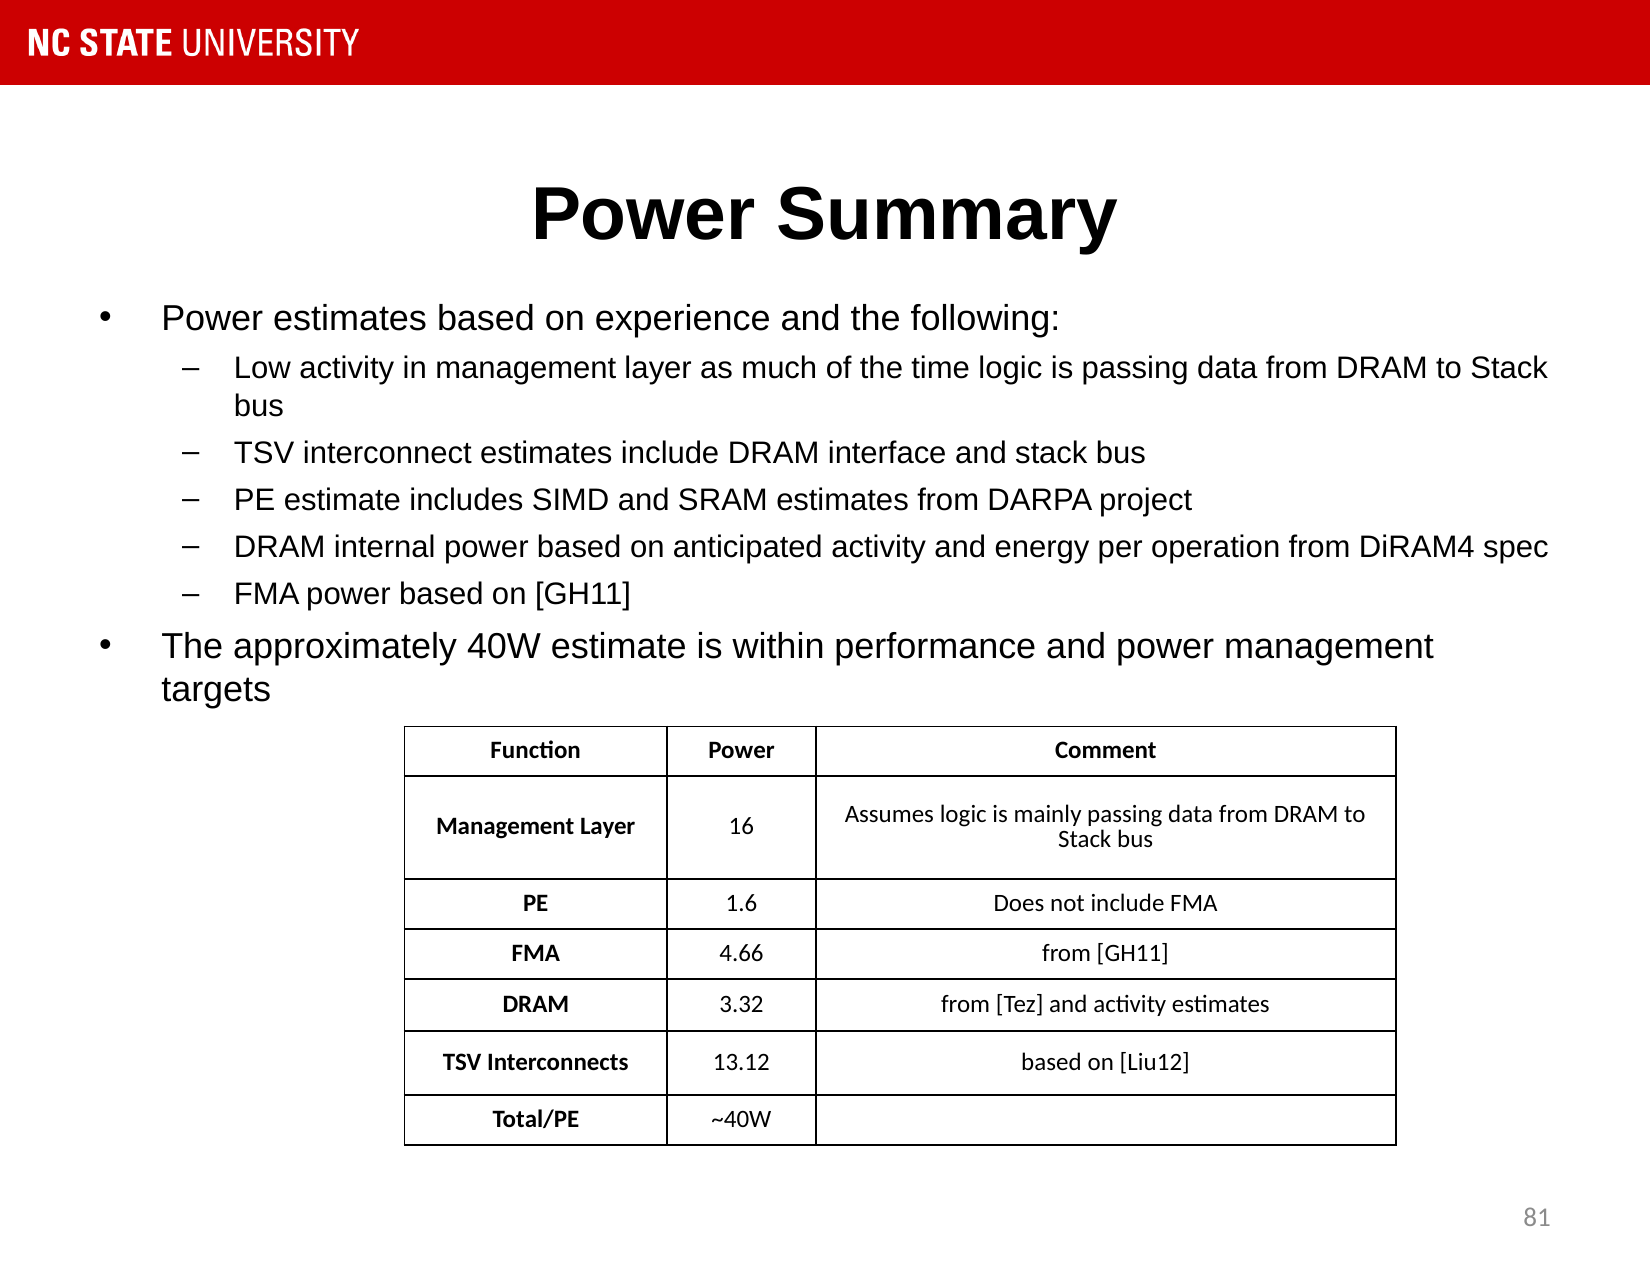

# Power Summary
Power estimates based on experience and the following:
Low activity in management layer as much of the time logic is passing data from DRAM to Stack bus
TSV interconnect estimates include DRAM interface and stack bus
PE estimate includes SIMD and SRAM estimates from DARPA project
DRAM internal power based on anticipated activity and energy per operation from DiRAM4 spec
FMA power based on [GH11]
The approximately 40W estimate is within performance and power management targets
| Function | Power | Comment |
| --- | --- | --- |
| Management Layer | 16 | Assumes logic is mainly passing data from DRAM to Stack bus |
| PE | 1.6 | Does not include FMA |
| FMA | 4.66 | from [GH11] |
| DRAM | 3.32 | from [Tez] and activity estimates |
| TSV Interconnects | 13.12 | based on [Liu12] |
| Total/PE | ~40W |  |
81